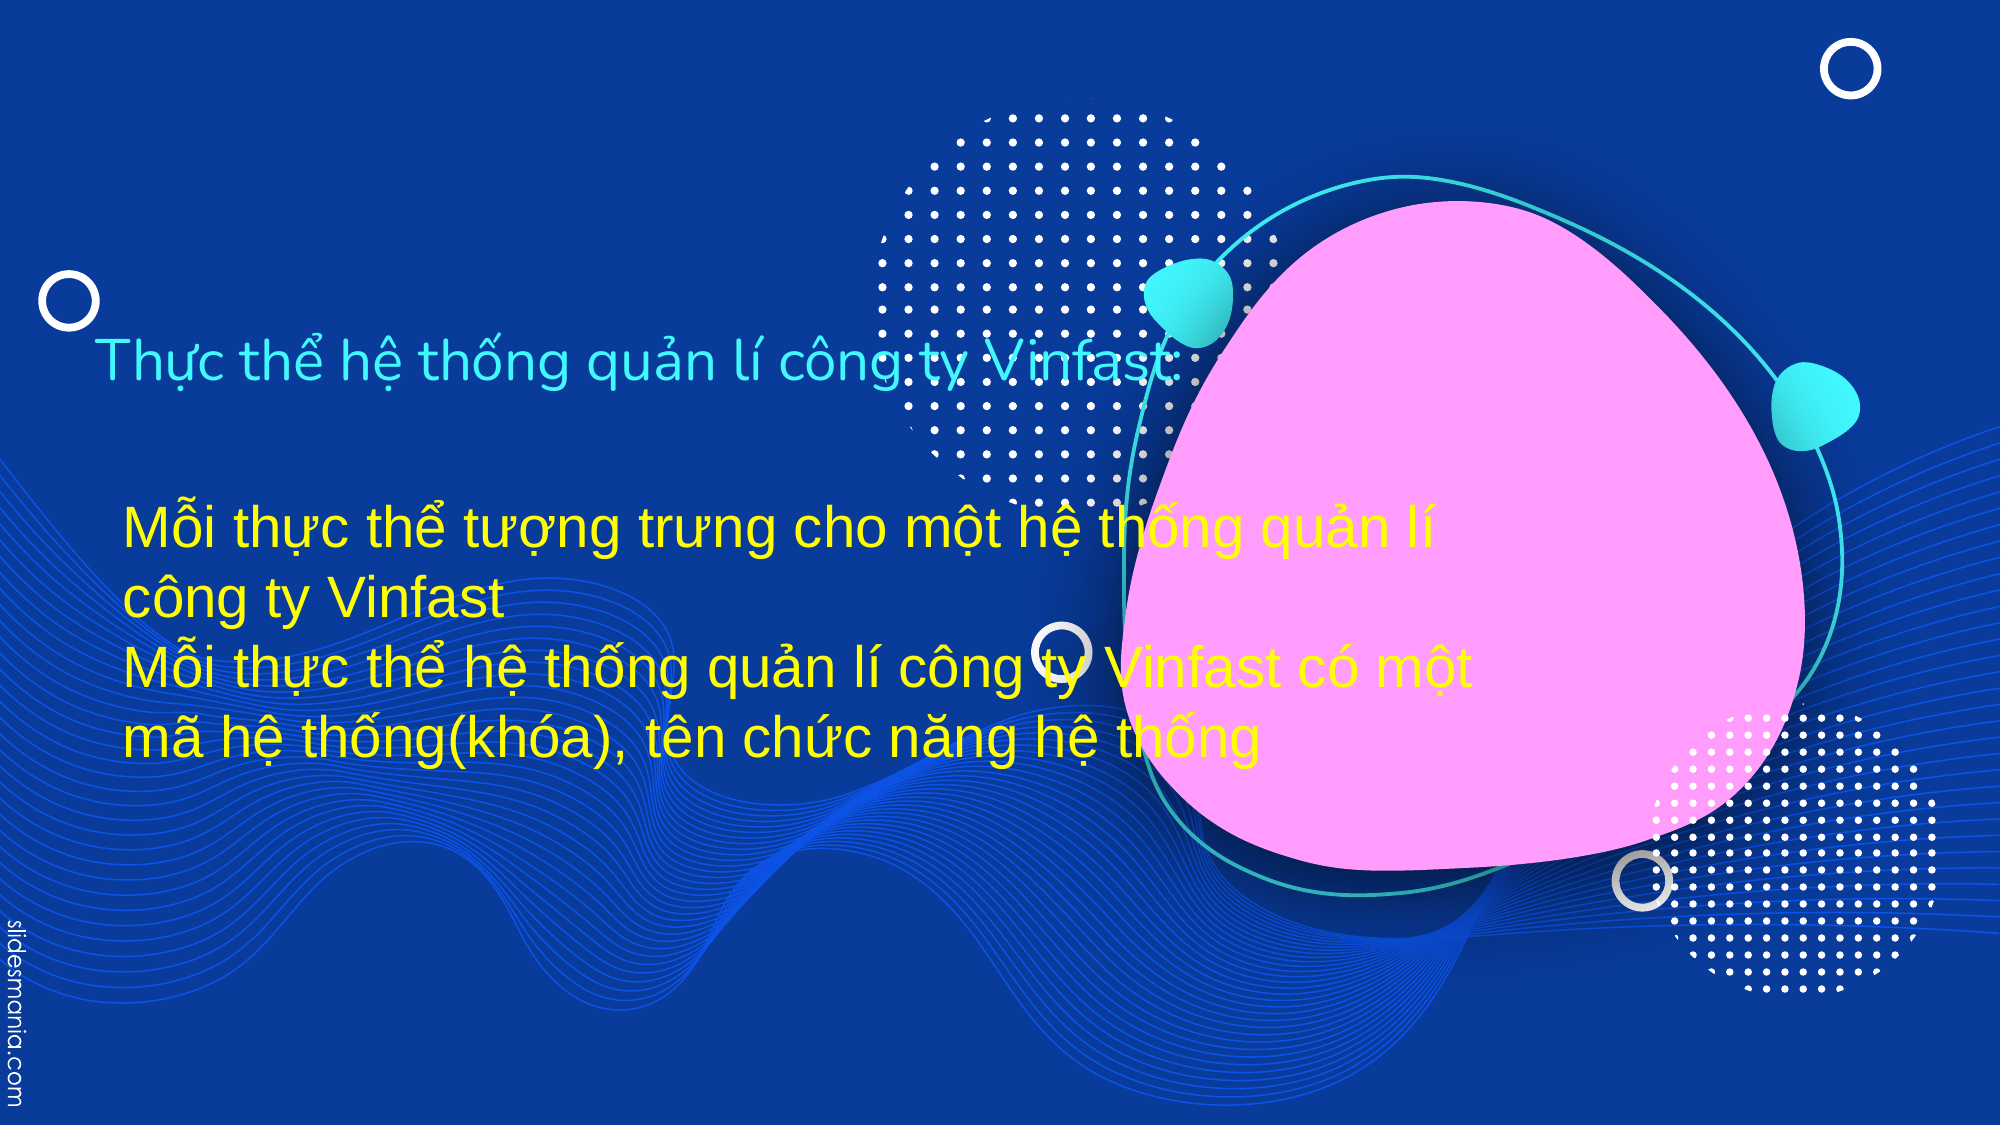

Thực thể hệ thống quản lí công ty Vinfast:
Mỗi thực thể tượng trưng cho một hệ thống quản lí công ty Vinfast
Mỗi thực thể hệ thống quản lí công ty Vinfast có một mã hệ thống(khóa), tên chức năng hệ thống